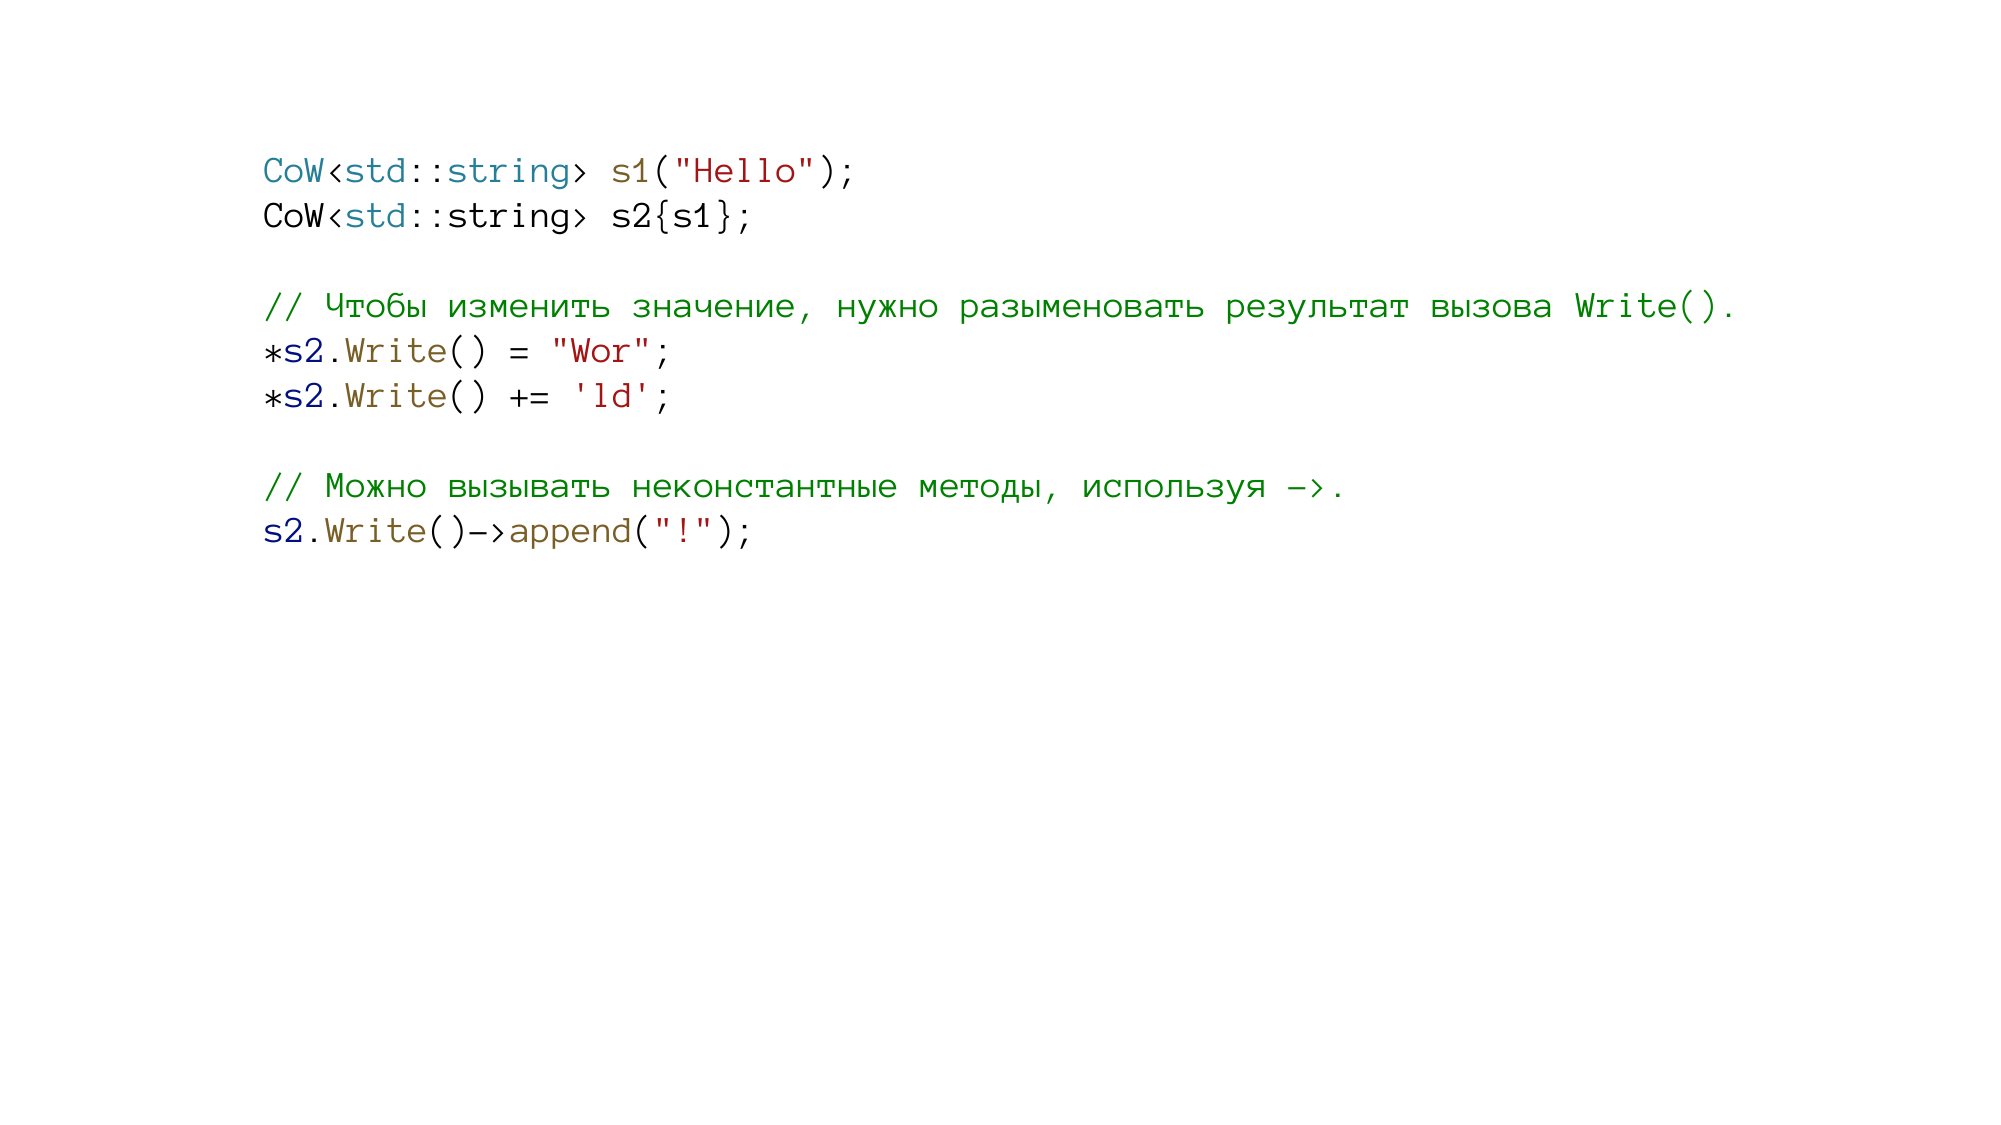

CoW<std::string> s1("Hello");
CoW<std::string> s2{s1};

// Чтобы изменить значение, нужно разыменовать результат вызова Write().
*s2.Write() = "Wor";
*s2.Write() += 'ld';

// Можно вызывать неконстантные методы, используя ->.
s2.Write()->append("!");